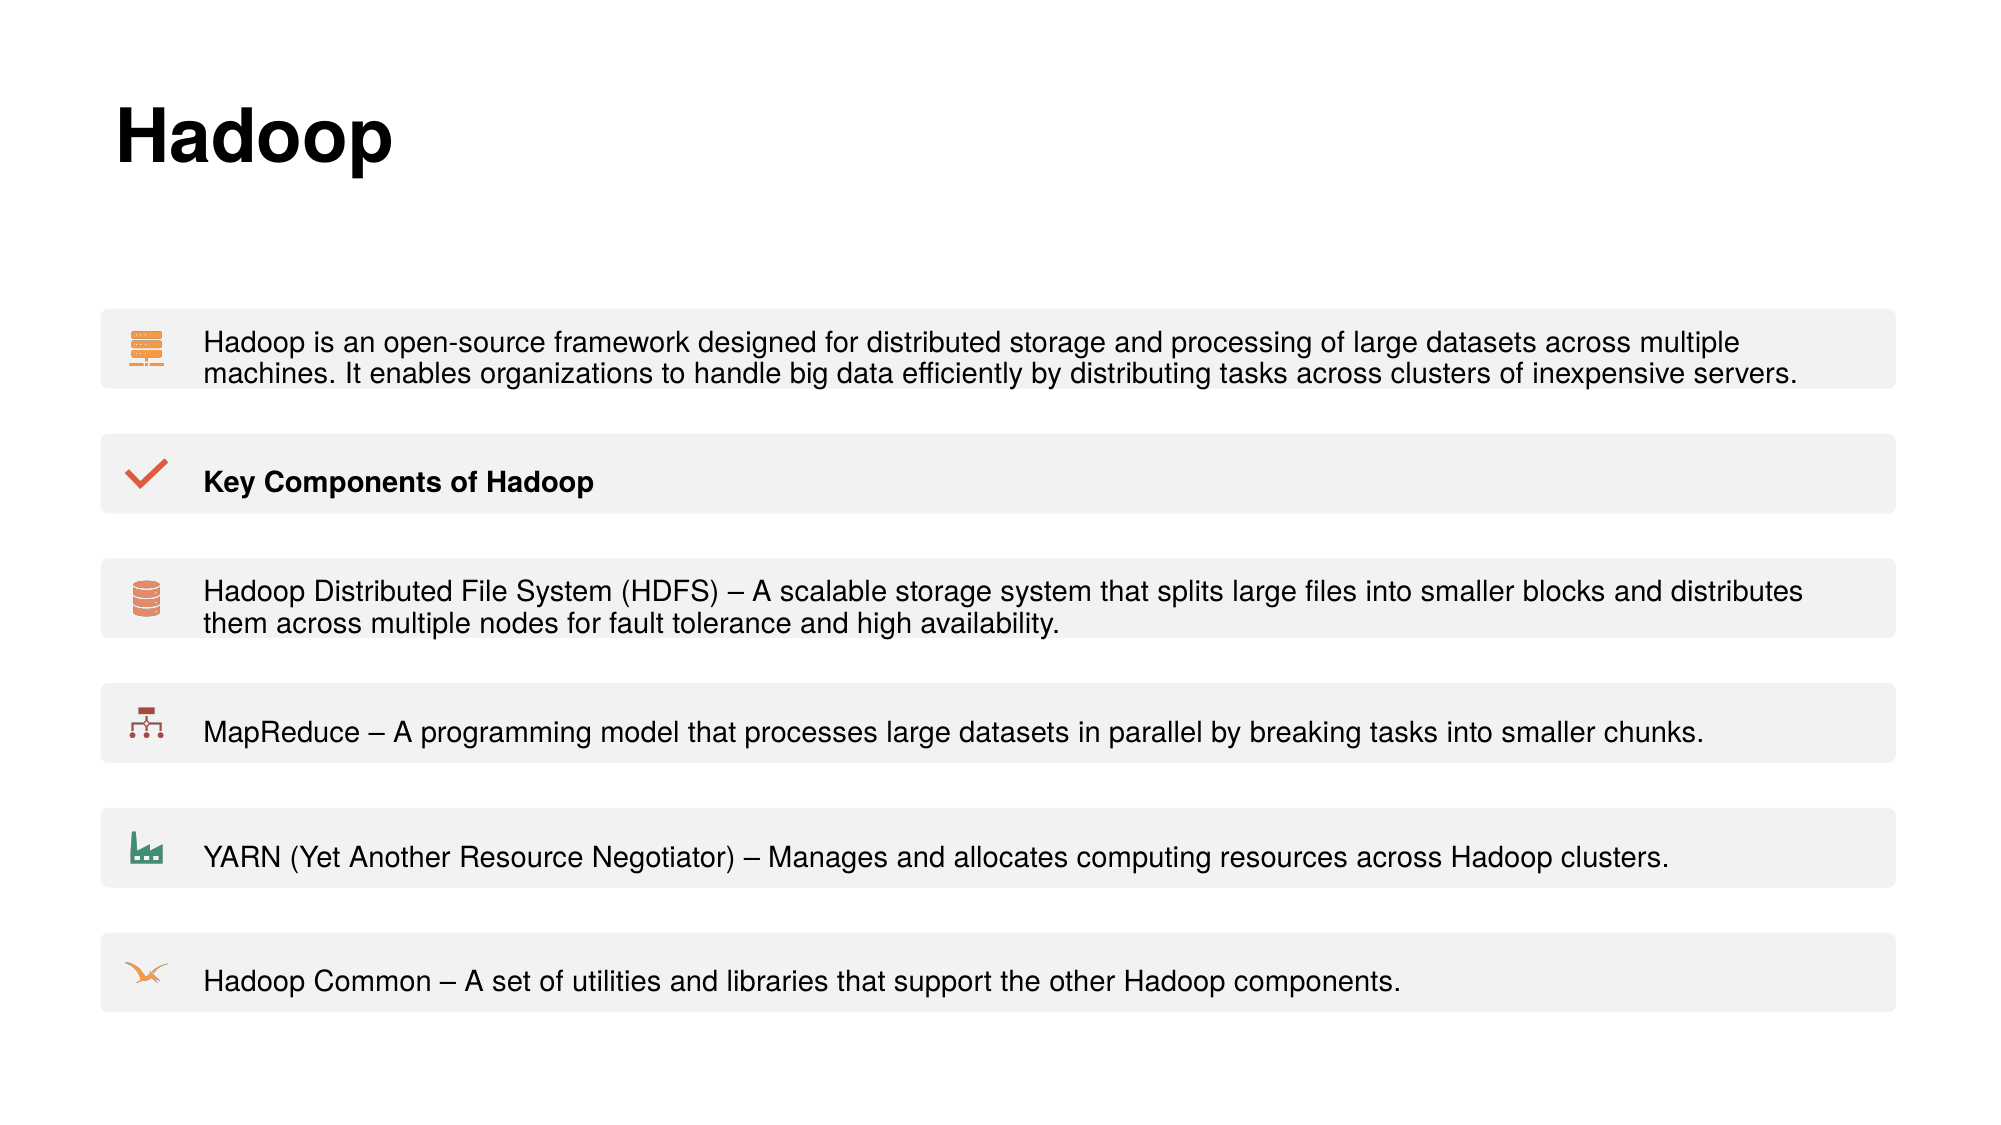

# Hadoop
Hadoop is an open-source framework designed for distributed storage and processing of large datasets across multiple machines. It enables organizations to handle big data efficiently by distributing tasks across clusters of inexpensive servers.
Key Components of Hadoop
Hadoop Distributed File System (HDFS) – A scalable storage system that splits large files into smaller blocks and distributes them across multiple nodes for fault tolerance and high availability.
MapReduce – A programming model that processes large datasets in parallel by breaking tasks into smaller chunks.
YARN (Yet Another Resource Negotiator) – Manages and allocates computing resources across Hadoop clusters.
Hadoop Common – A set of utilities and libraries that support the other Hadoop components.